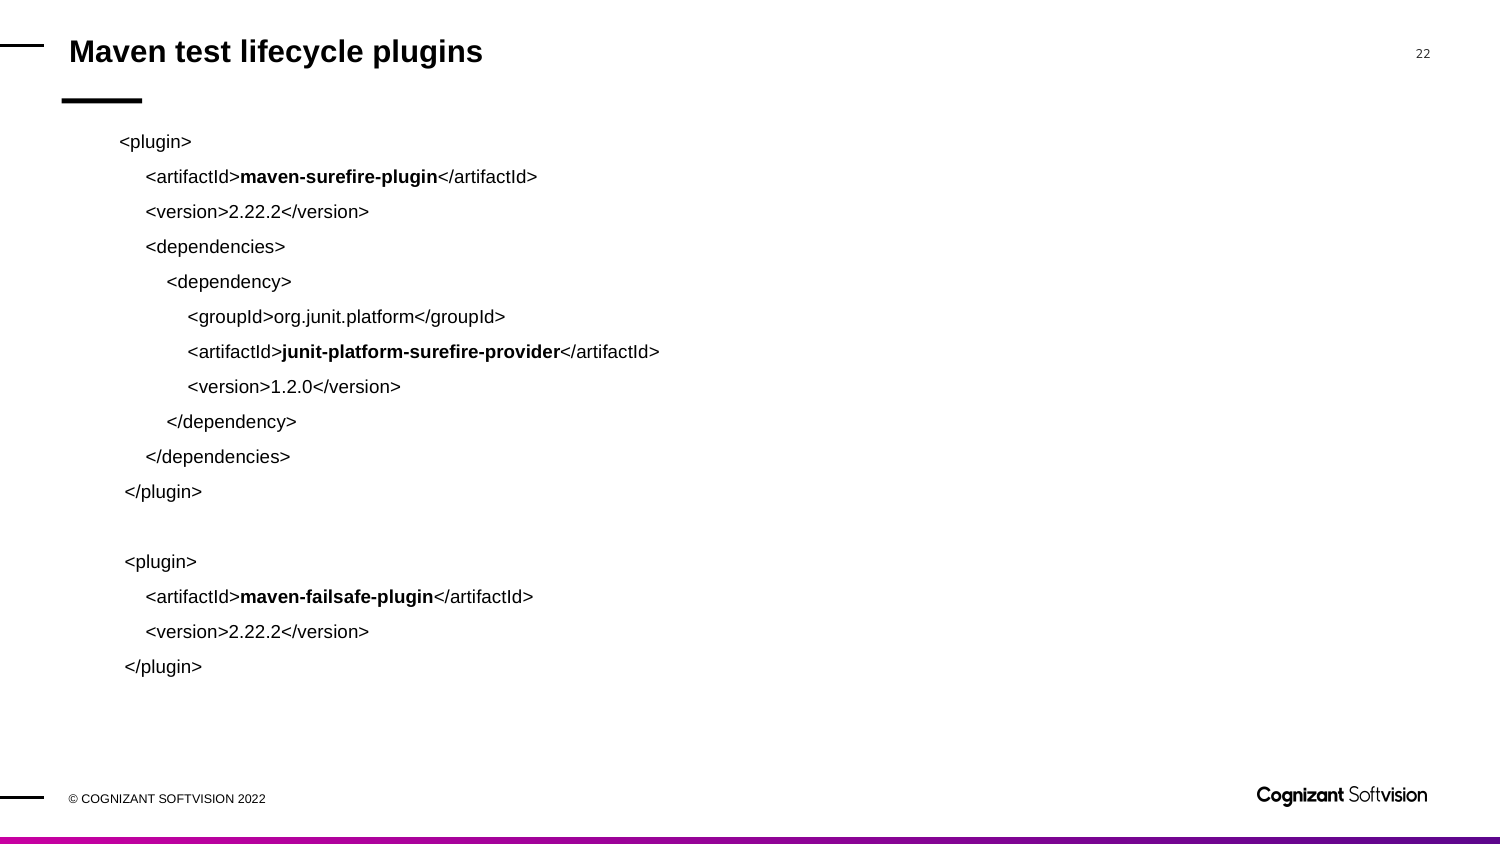

# Maven test lifecycle plugins

           <plugin>
                <artifactId>maven-surefire-plugin</artifactId>
                <version>2.22.2</version>
                <dependencies>
                    <dependency>
                        <groupId>org.junit.platform</groupId>
                        <artifactId>junit-platform-surefire-provider</artifactId>
                        <version>1.2.0</version>
                    </dependency>
                </dependencies>
            </plugin>

            <plugin>
                <artifactId>maven-failsafe-plugin</artifactId>
                <version>2.22.2</version>
            </plugin>